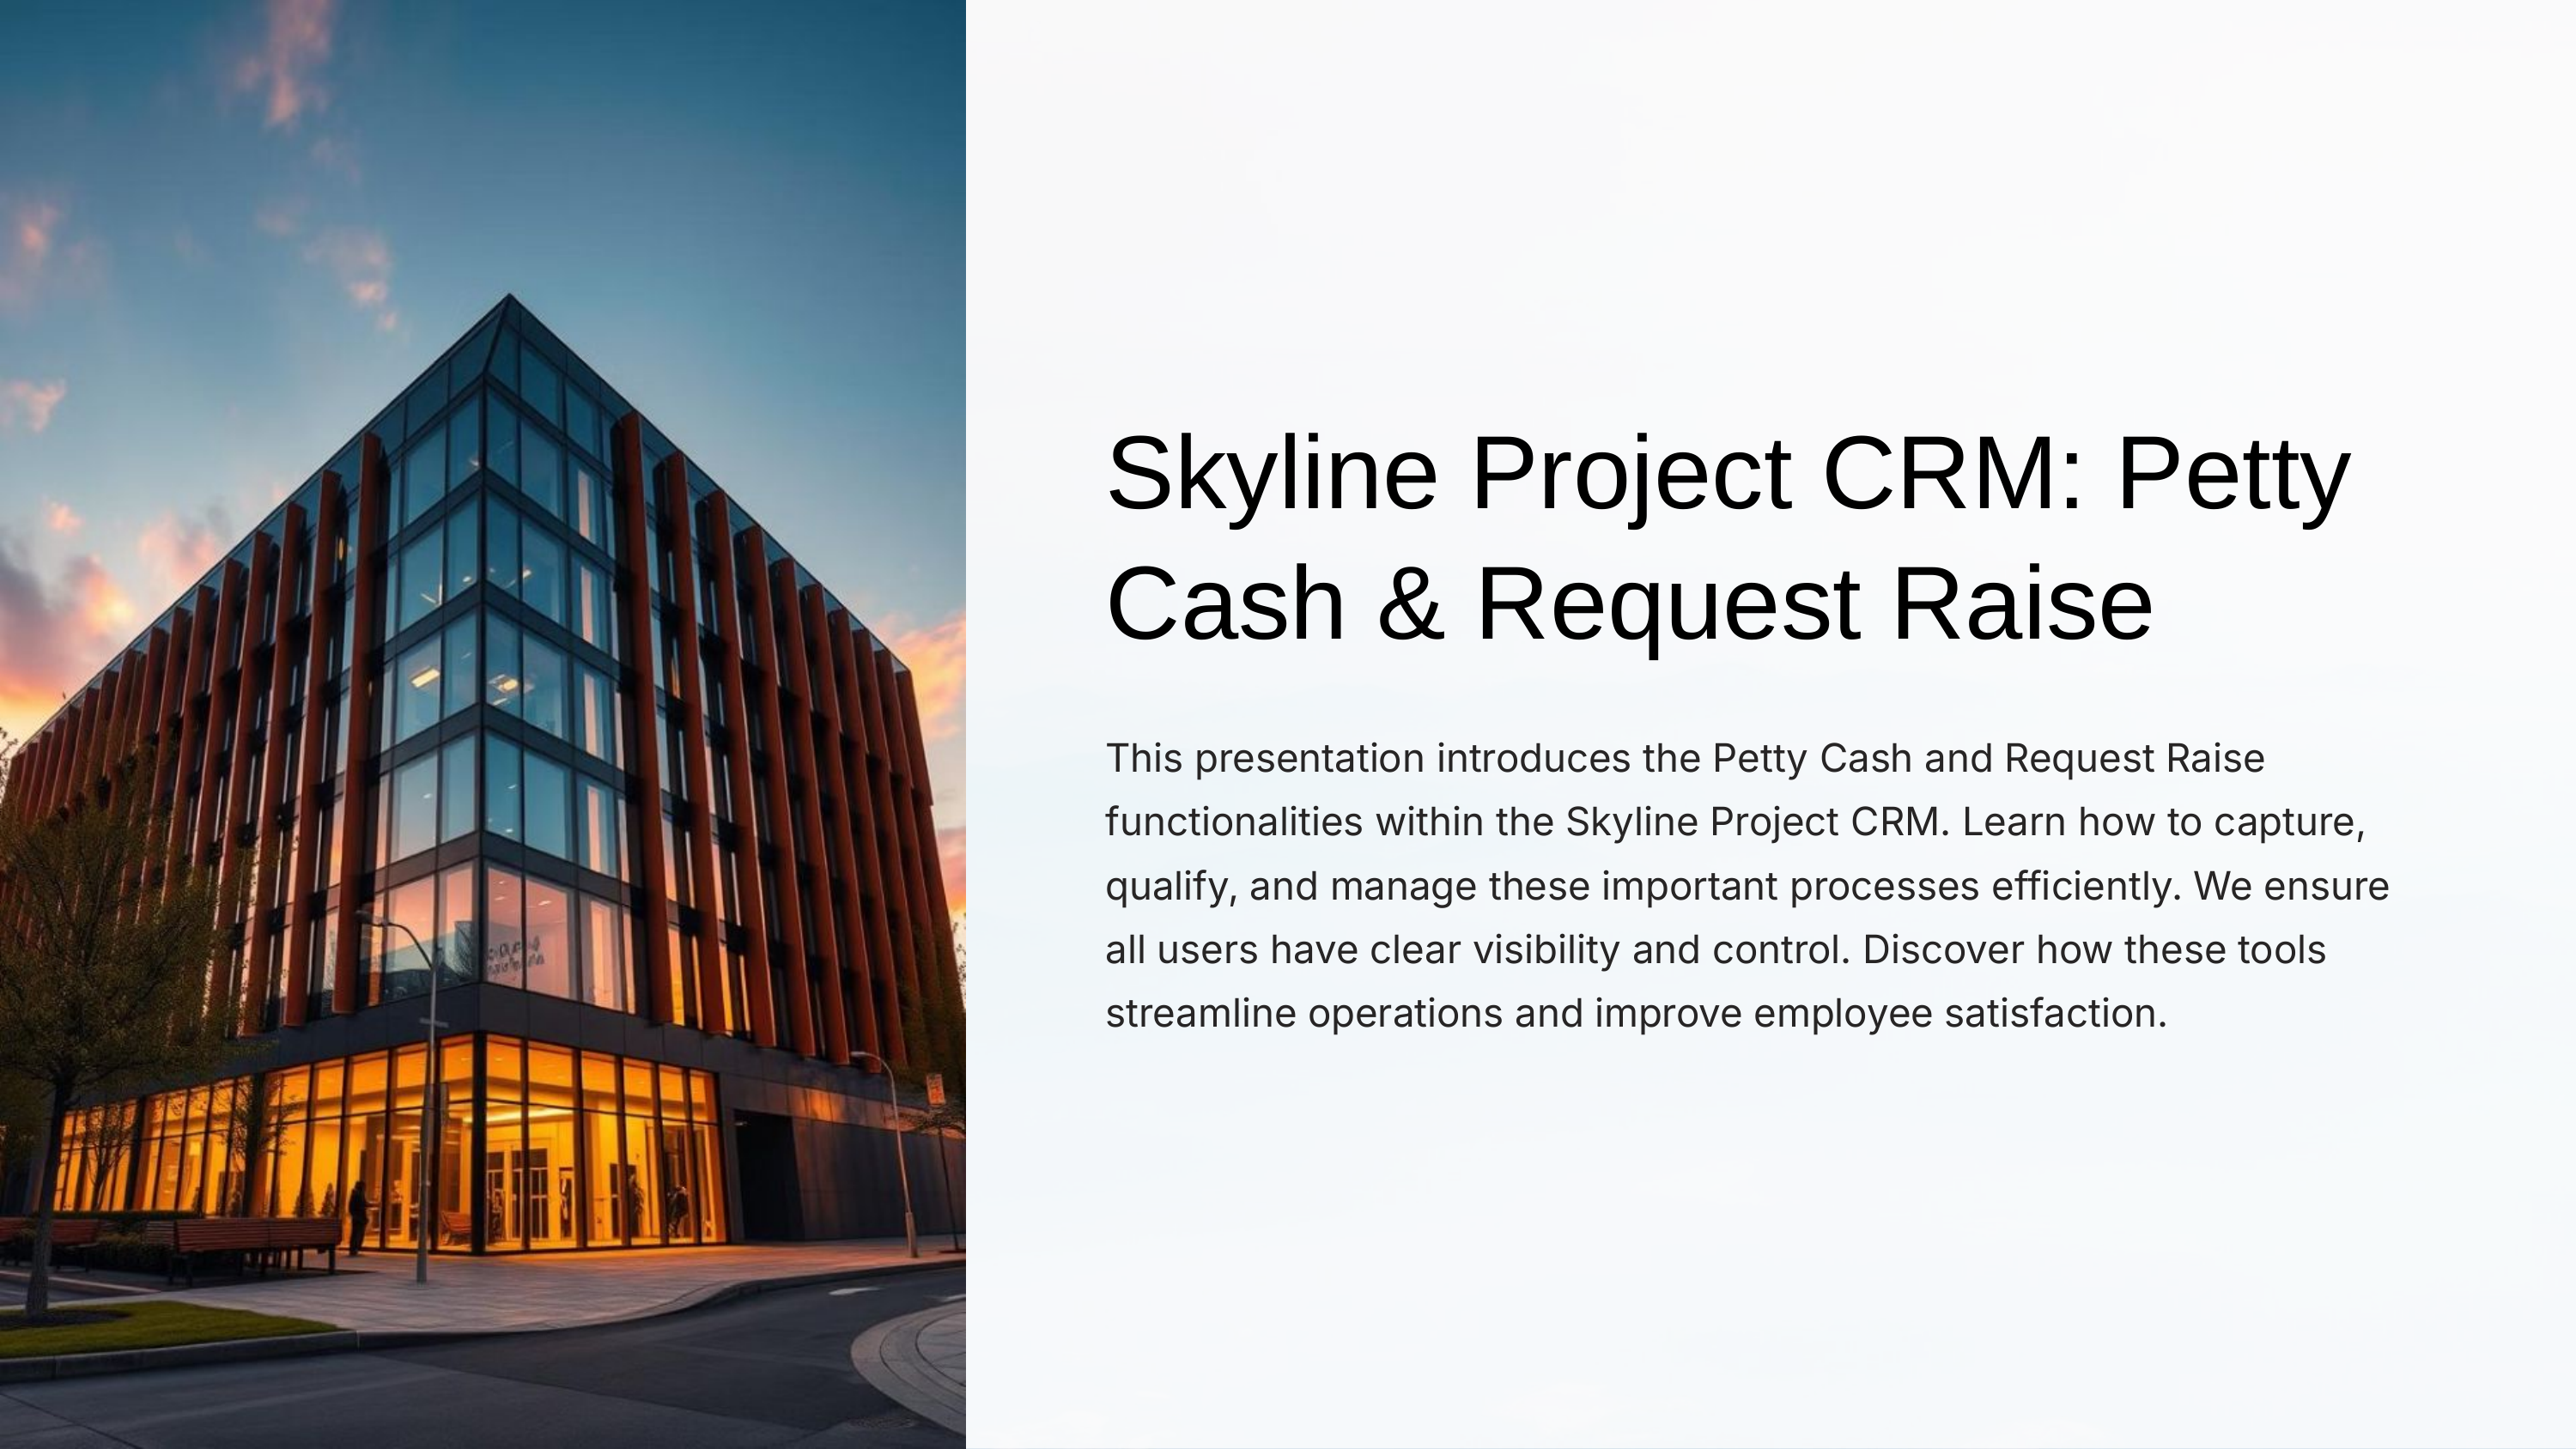

Skyline Project CRM: Petty Cash & Request Raise

This presentation introduces the Petty Cash and Request Raise functionalities within the Skyline Project CRM. Learn how to capture, qualify, and manage these important processes efficiently. We ensure all users have clear visibility and control. Discover how these tools streamline operations and improve employee satisfaction.